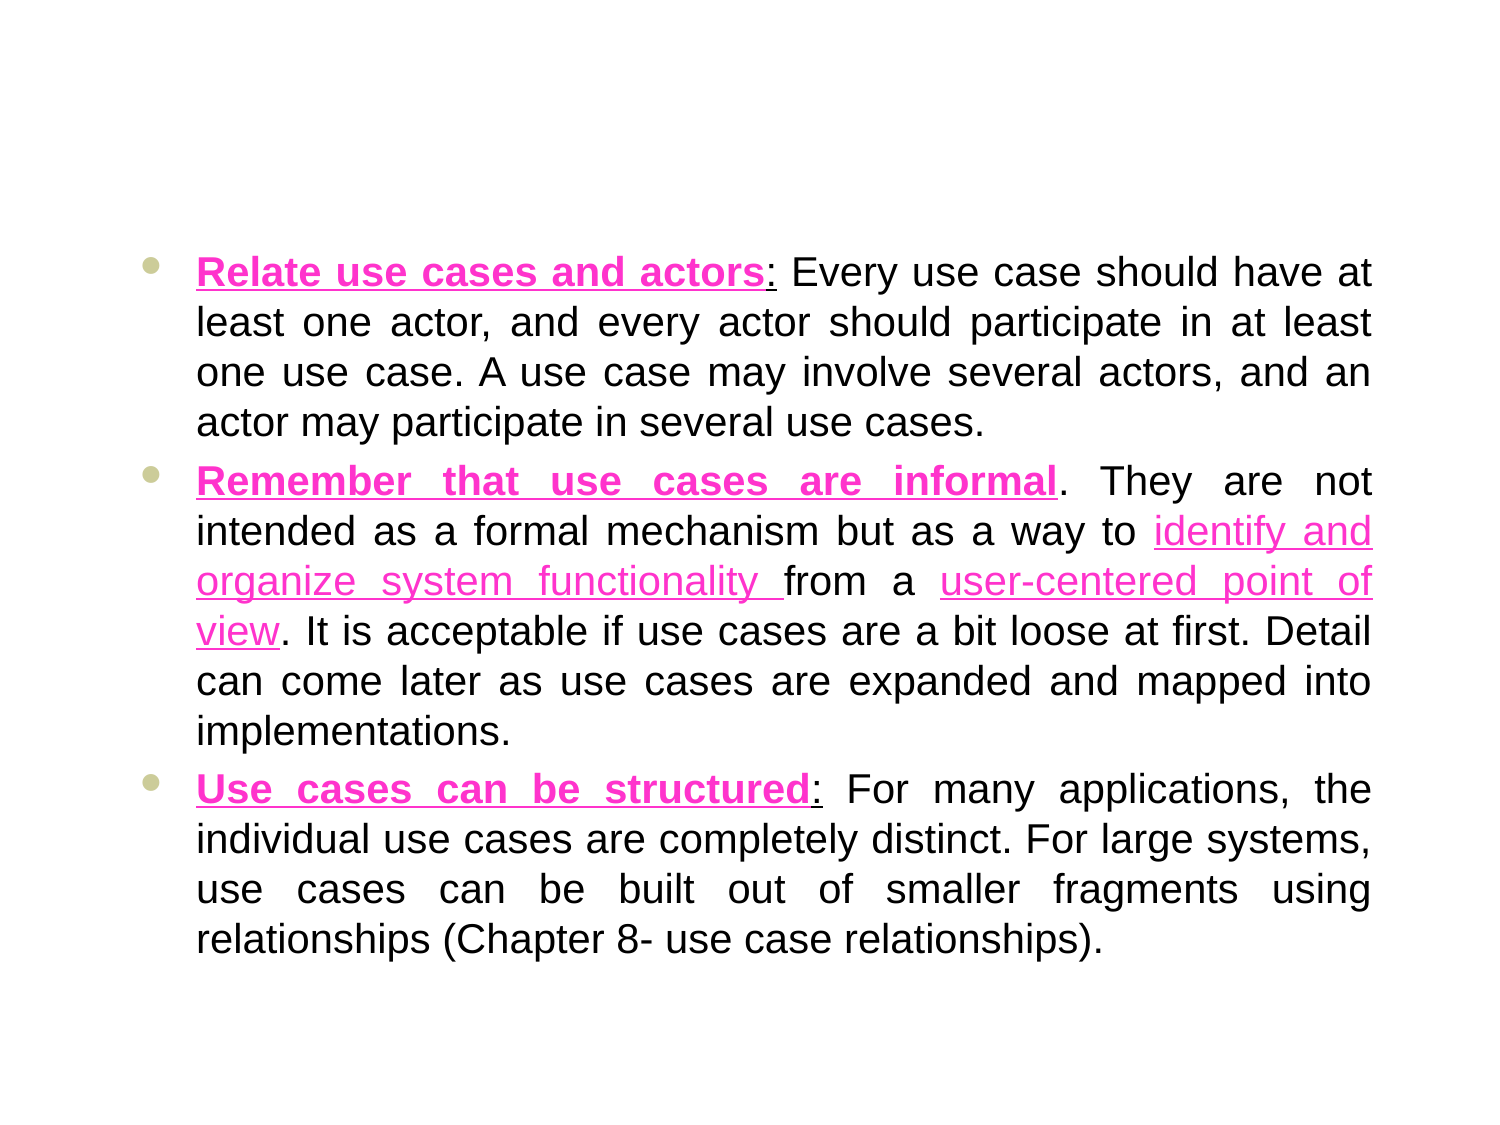

#
Relate use cases and actors: Every use case should have at least one actor, and every actor should participate in at least one use case. A use case may involve several actors, and an actor may participate in several use cases.
Remember that use cases are informal. They are not intended as a formal mechanism but as a way to identify and organize system functionality from a user-centered point of view. It is acceptable if use cases are a bit loose at first. Detail can come later as use cases are expanded and mapped into implementations.
Use cases can be structured: For many applications, the individual use cases are completely distinct. For large systems, use cases can be built out of smaller fragments using relationships (Chapter 8- use case relationships).